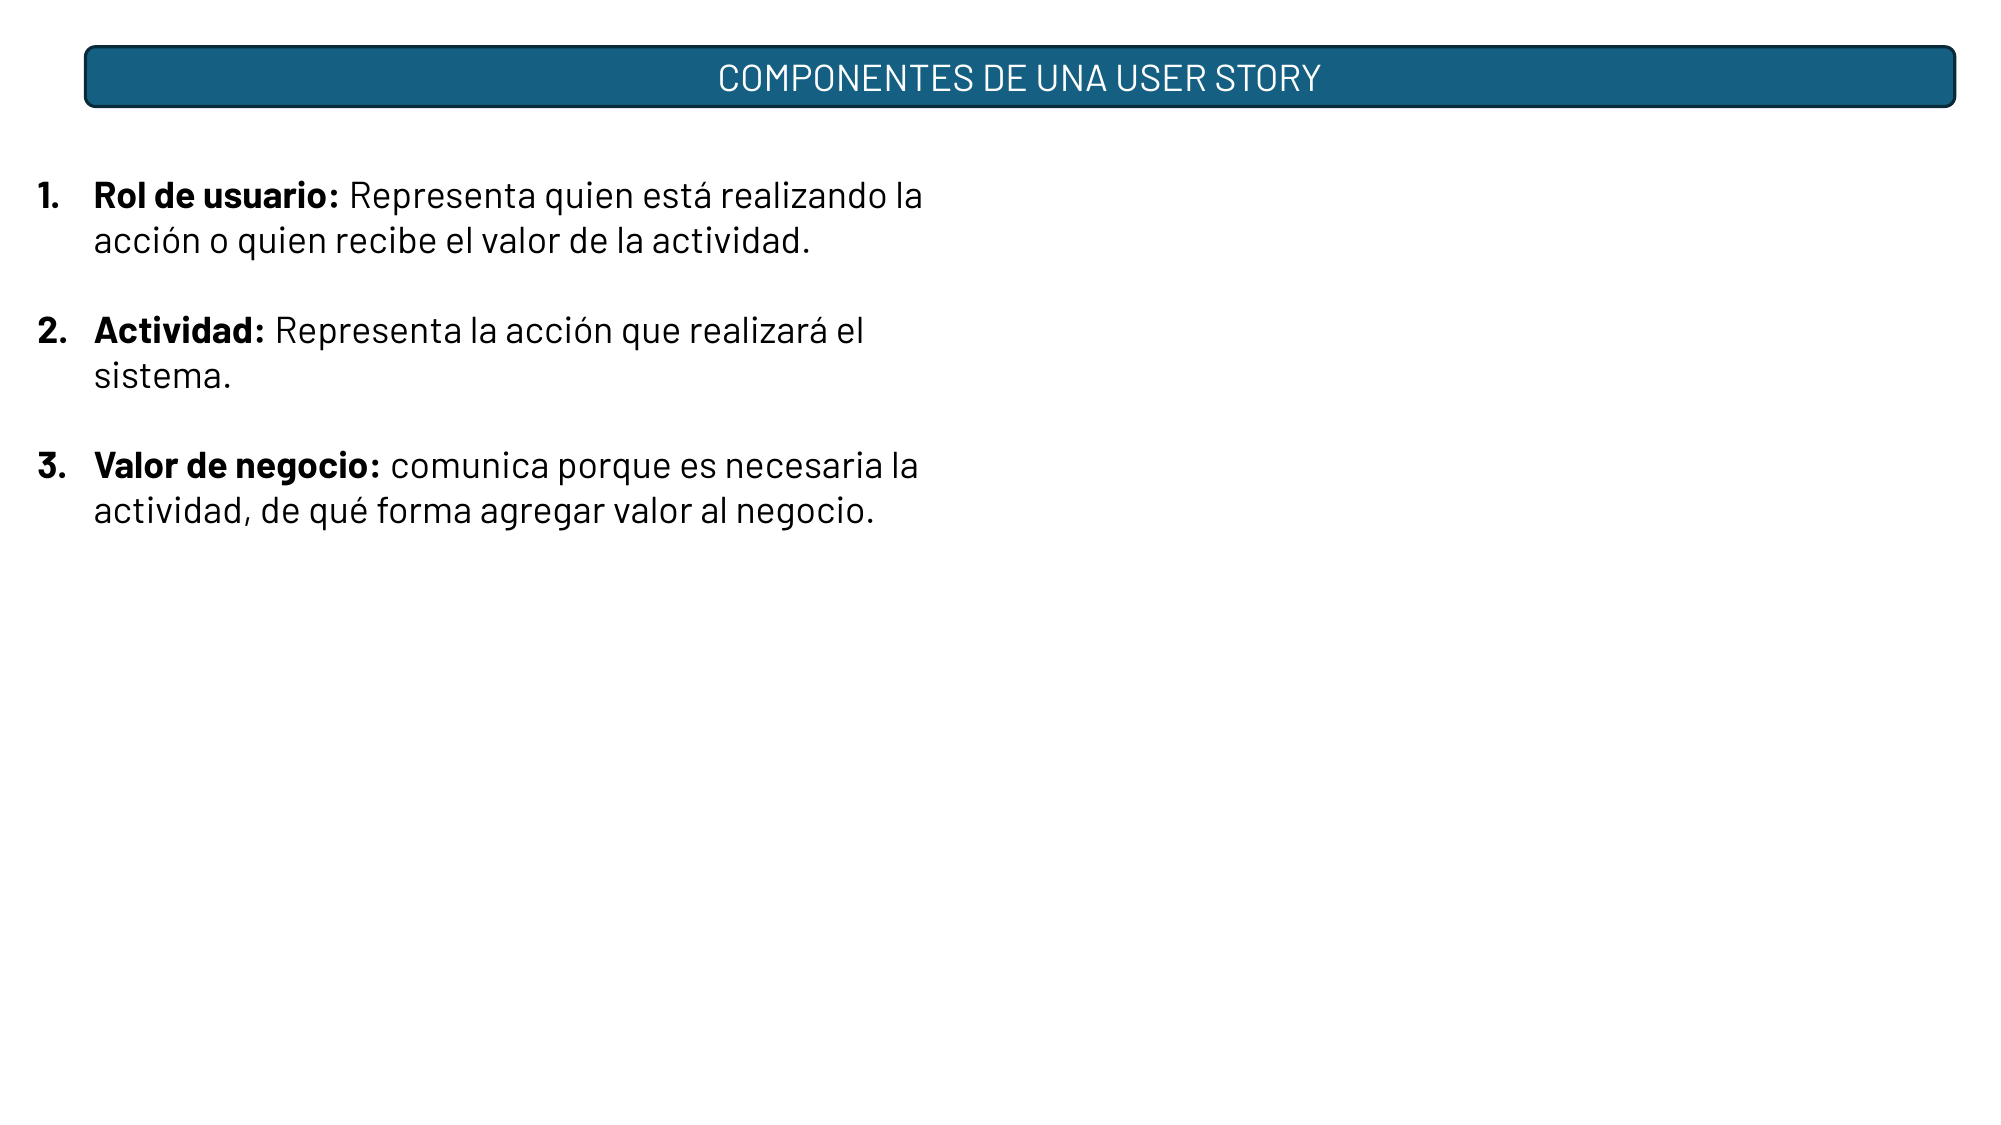

COMPONENTES DE UNA USER STORY
Rol de usuario: Representa quien está realizando la acción o quien recibe el valor de la actividad.

Actividad: Representa la acción que realizará el sistema.

Valor de negocio: comunica porque es necesaria la actividad, de qué forma agregar valor al negocio.